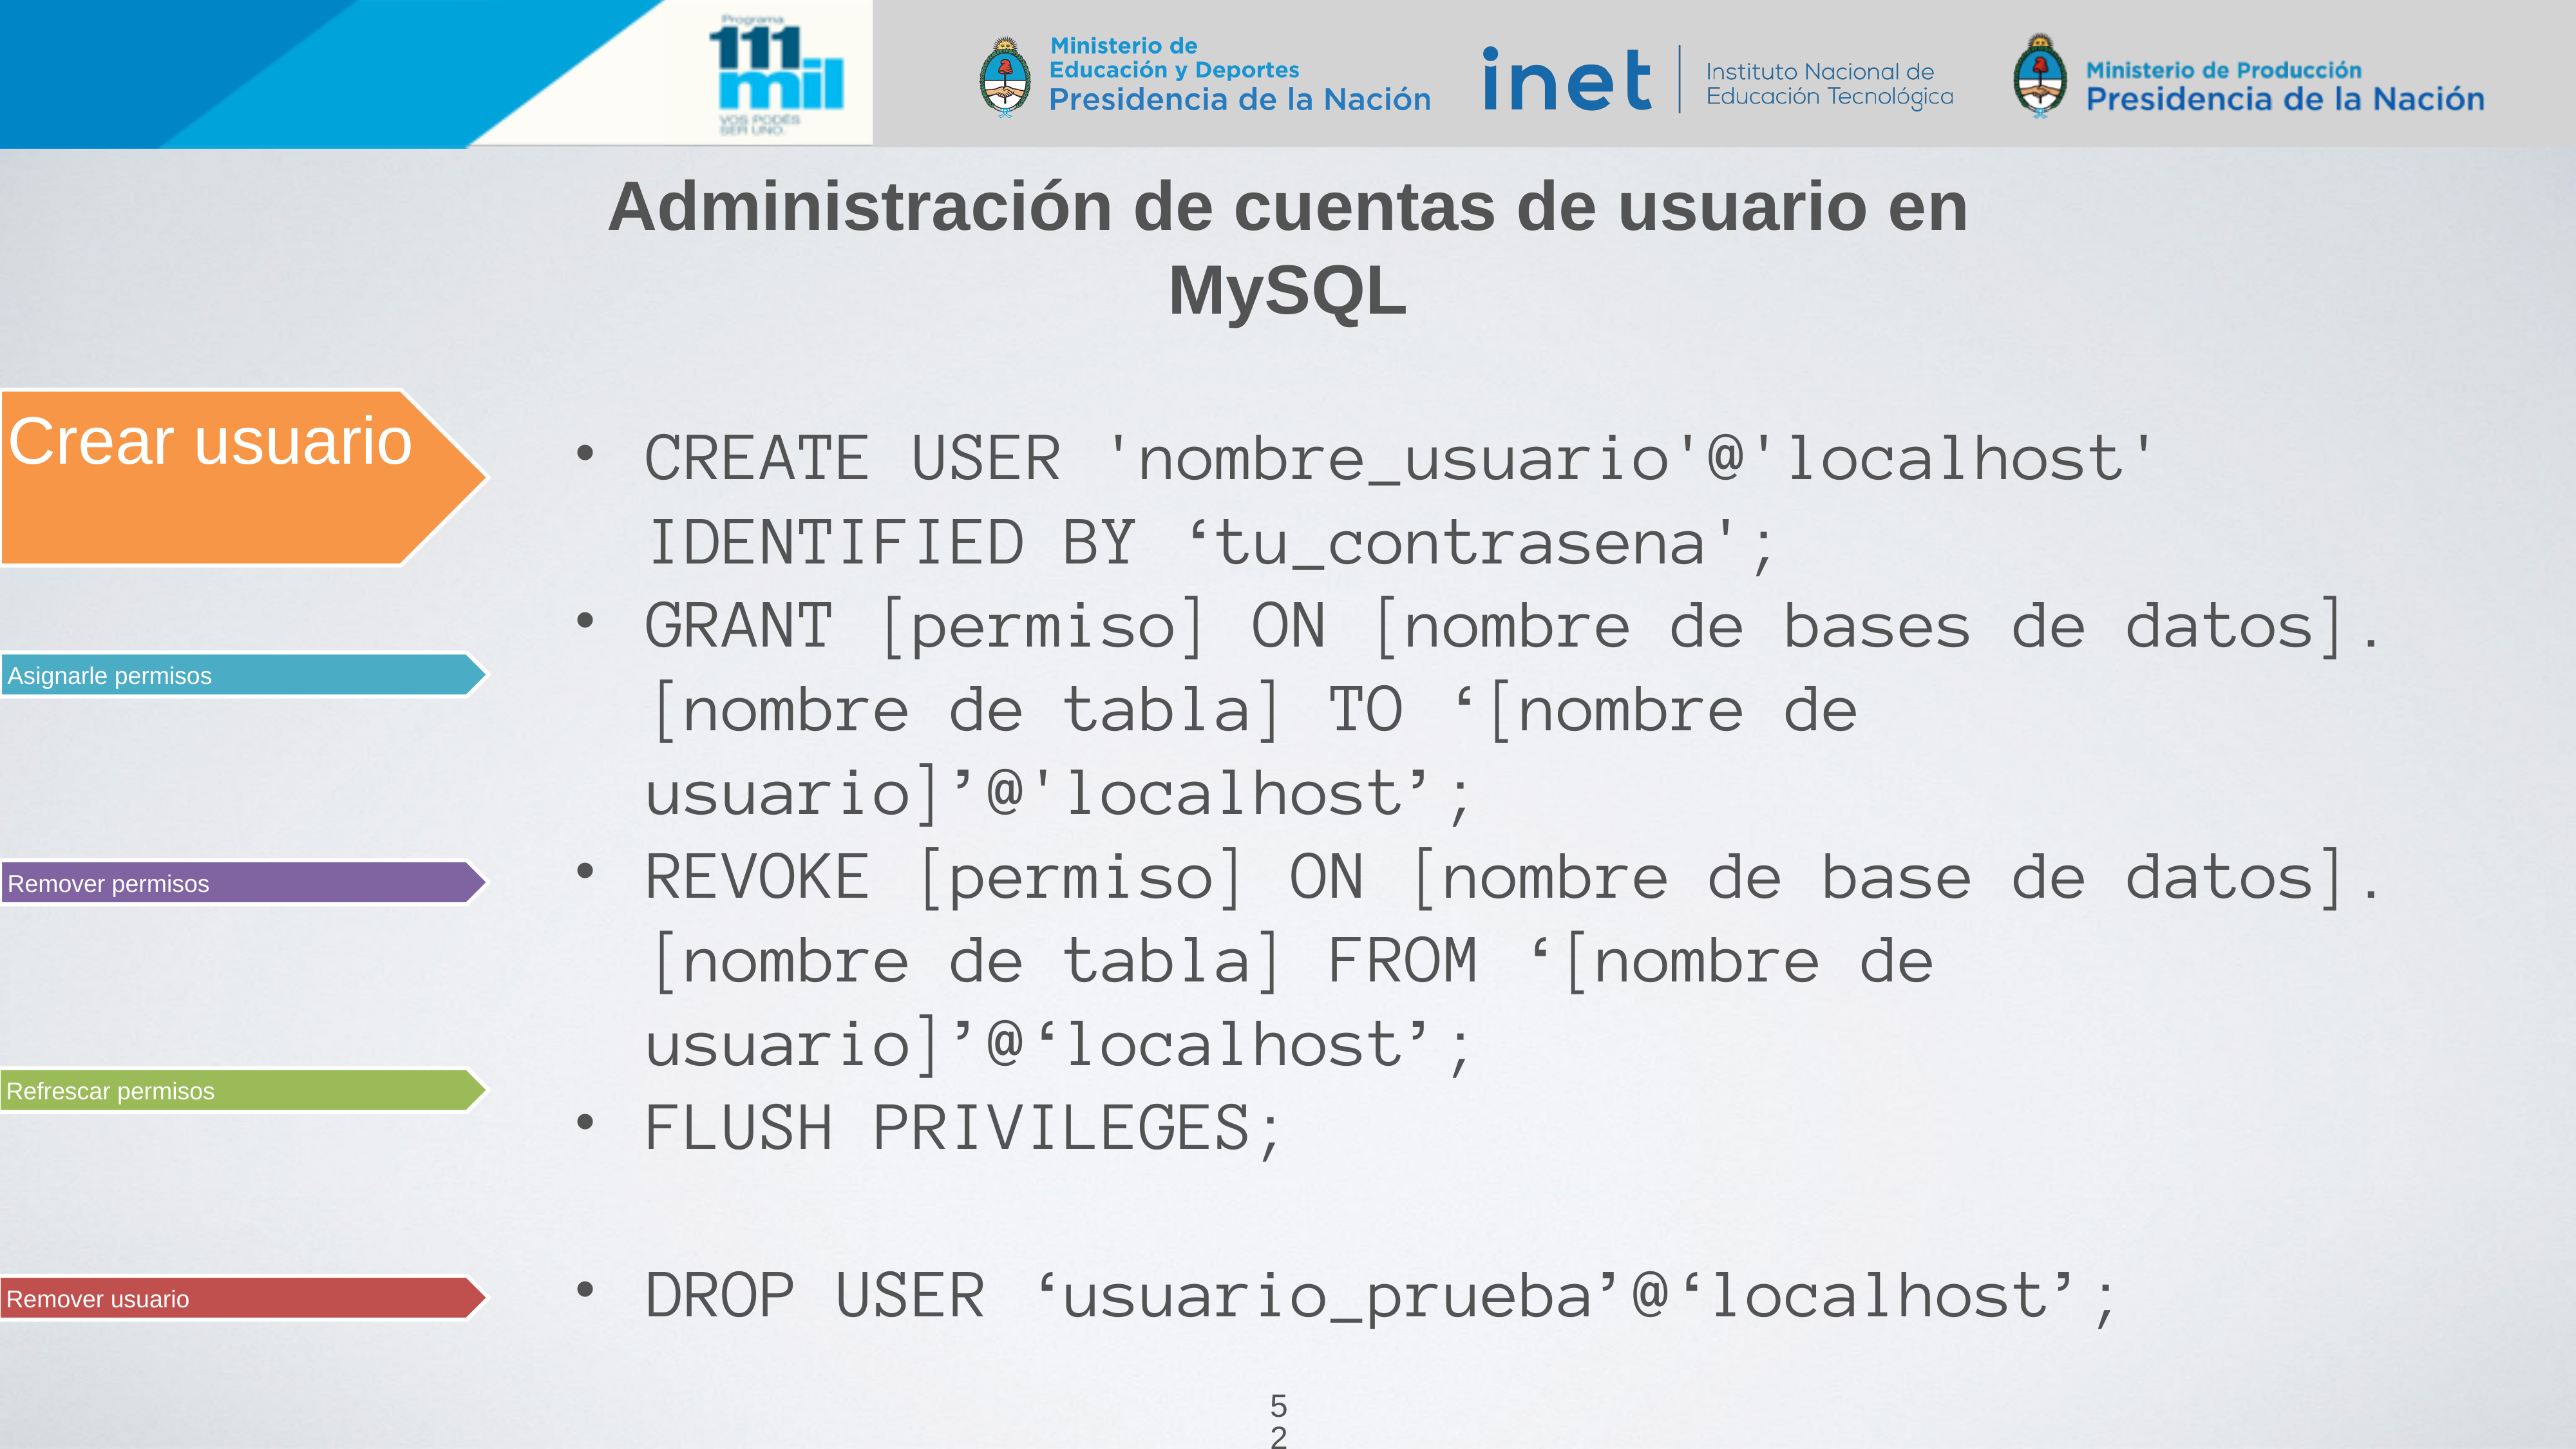

Administración de cuentas de usuario en MySQL
Crear usuario

CREATE USER 'nombre_usuario'@'localhost' IDENTIFIED BY ‘tu_contrasena';
GRANT [permiso] ON [nombre de bases de datos].[nombre de tabla] TO ‘[nombre de usuario]’@'localhost’;
REVOKE [permiso] ON [nombre de base de datos].[nombre de tabla] FROM ‘[nombre de usuario]’@‘localhost’;
FLUSH PRIVILEGES;

DROP USER ‘usuario_prueba’@‘localhost’;
Asignarle permisos
Remover permisos
Refrescar permisos
Remover usuario
52